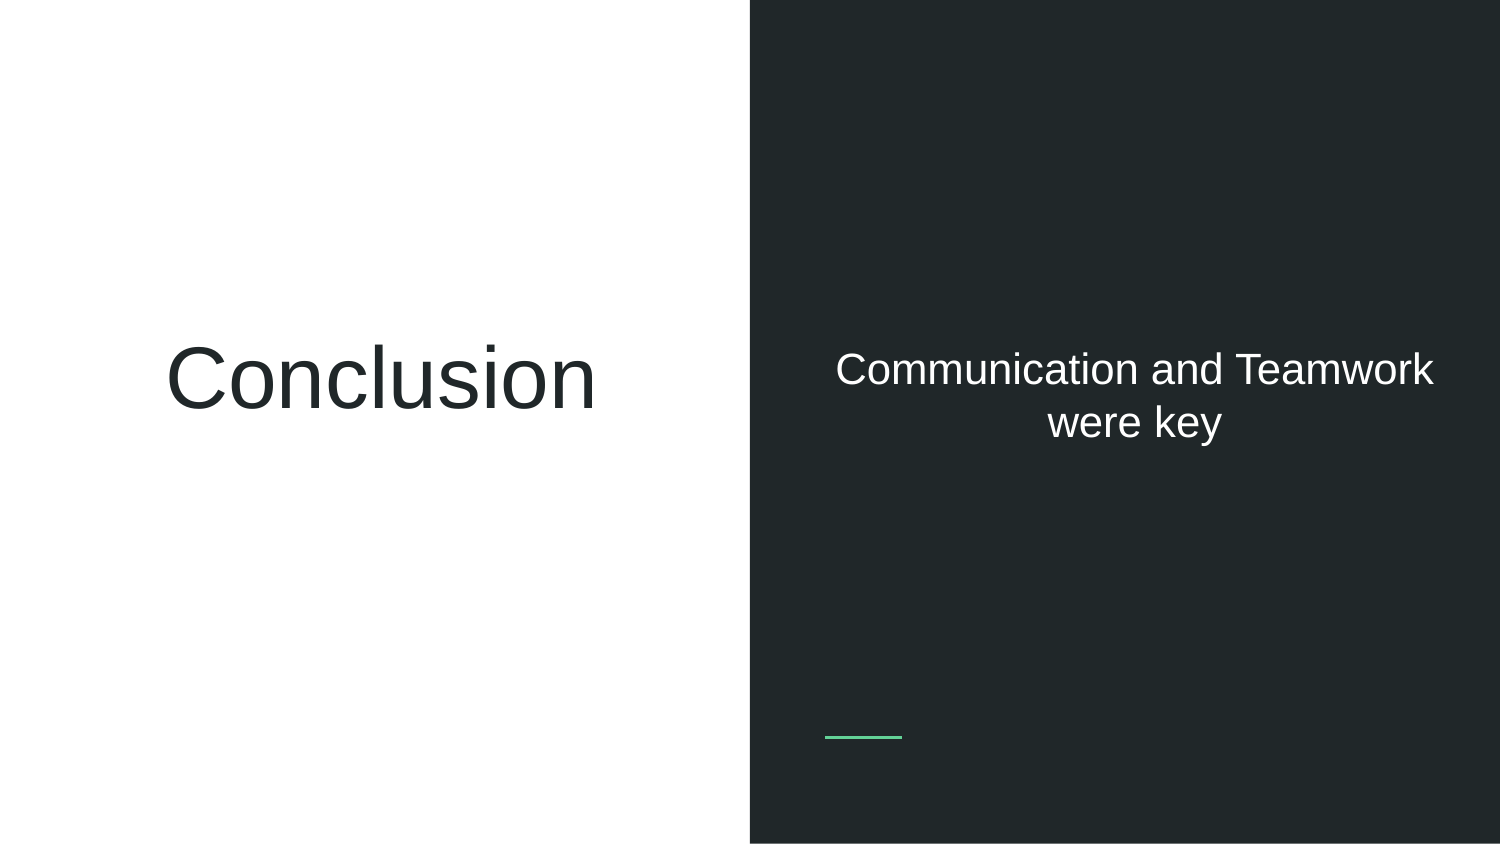

Communication and Teamwork were key
# Conclusion

35

22
25